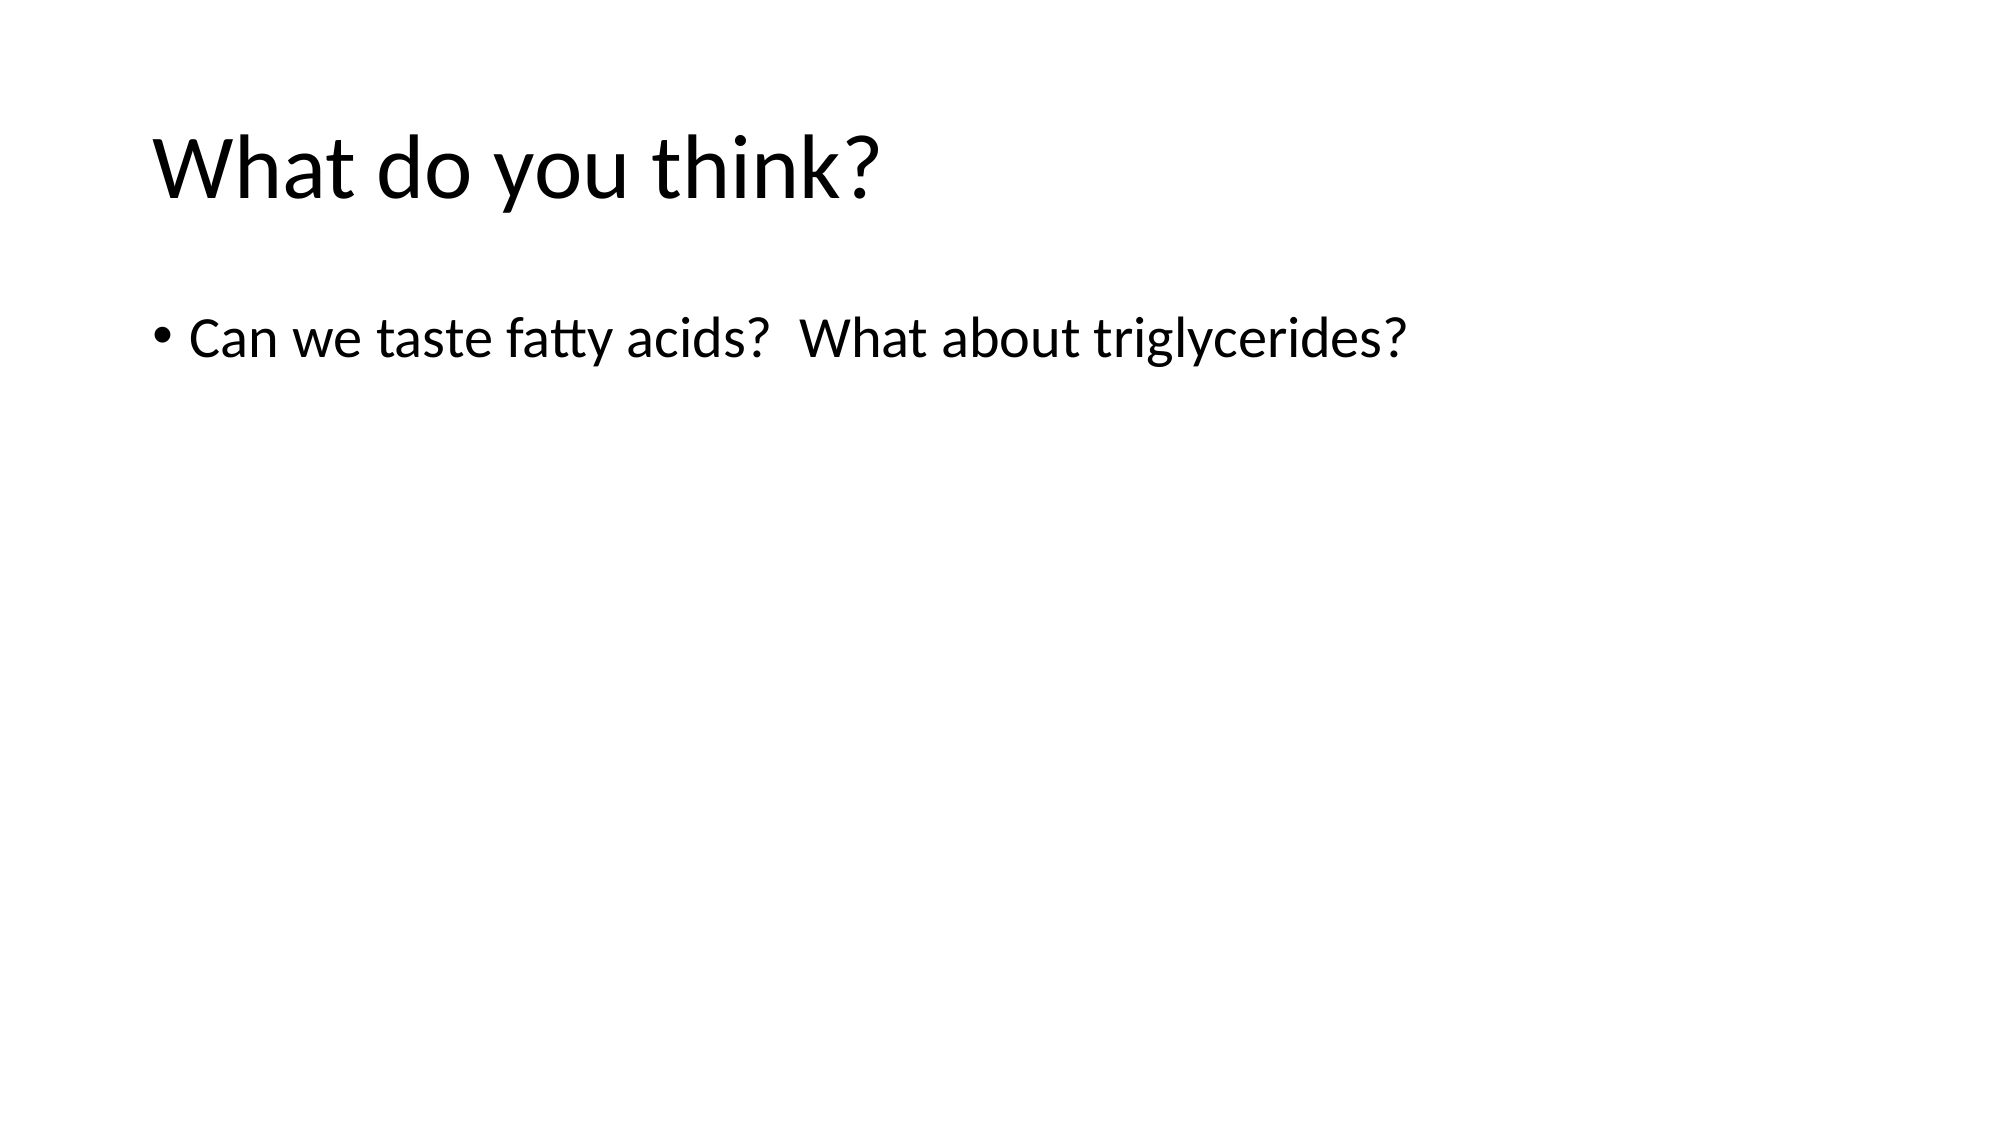

# What do you think?
Can we taste fatty acids?  What about triglycerides?